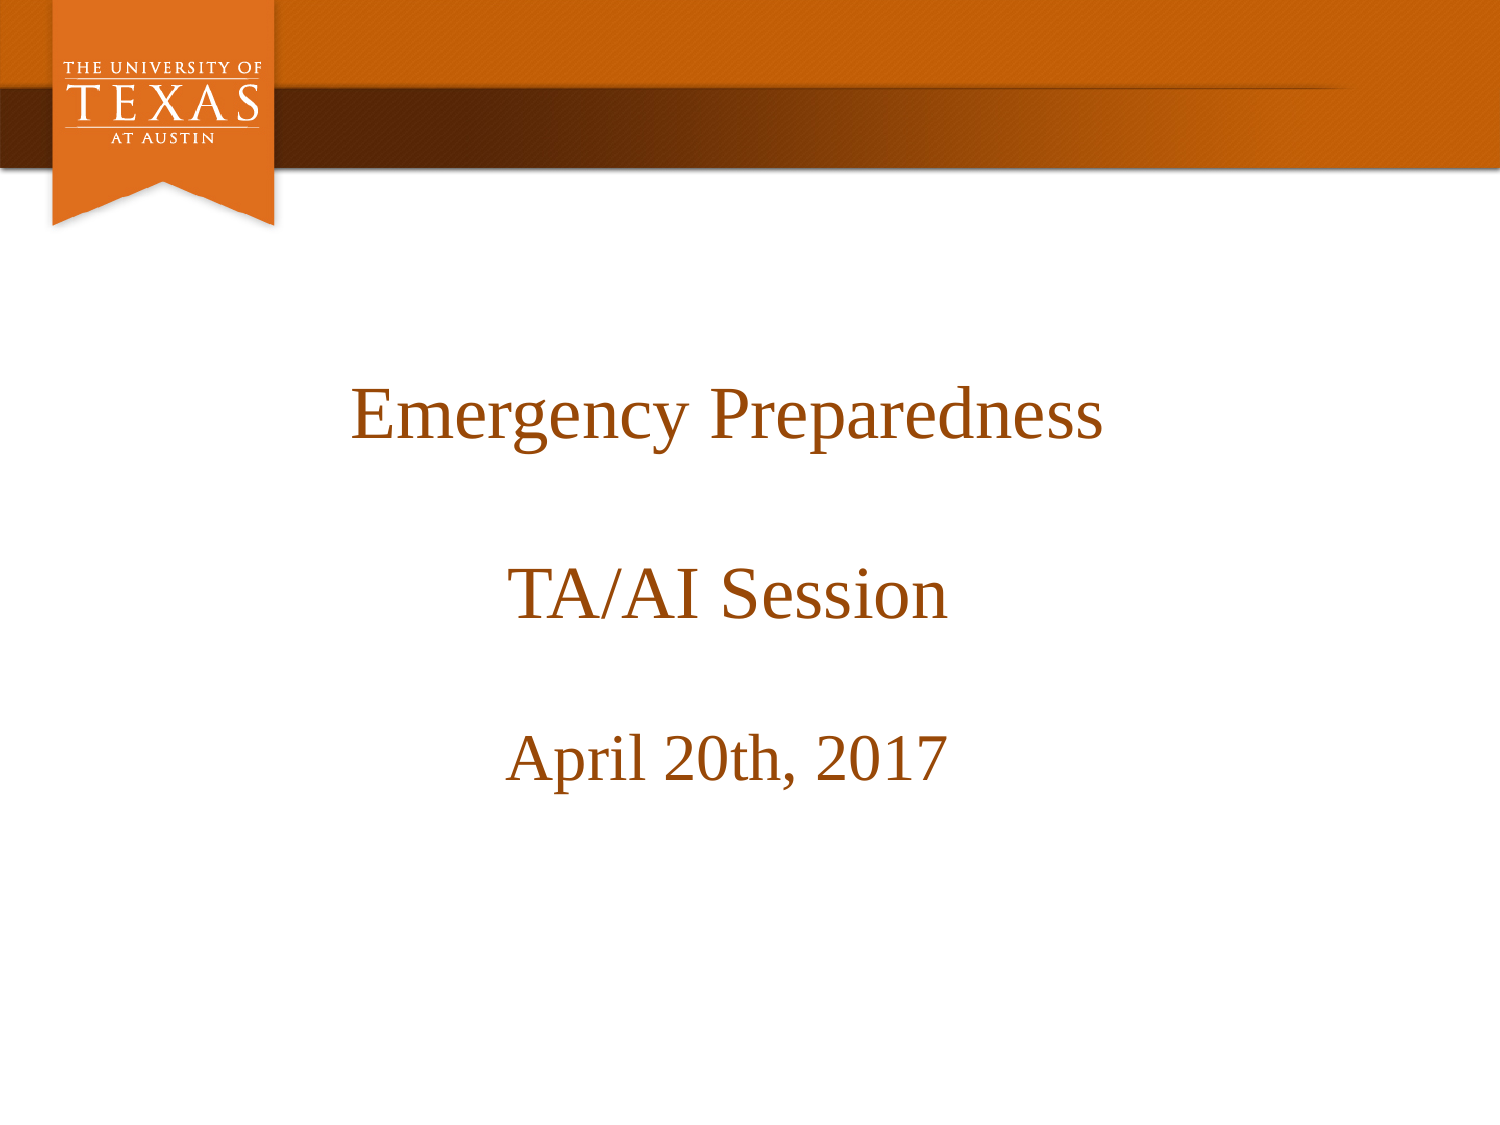

Emergency Preparedness

TA/AI Session

April 20th, 2017